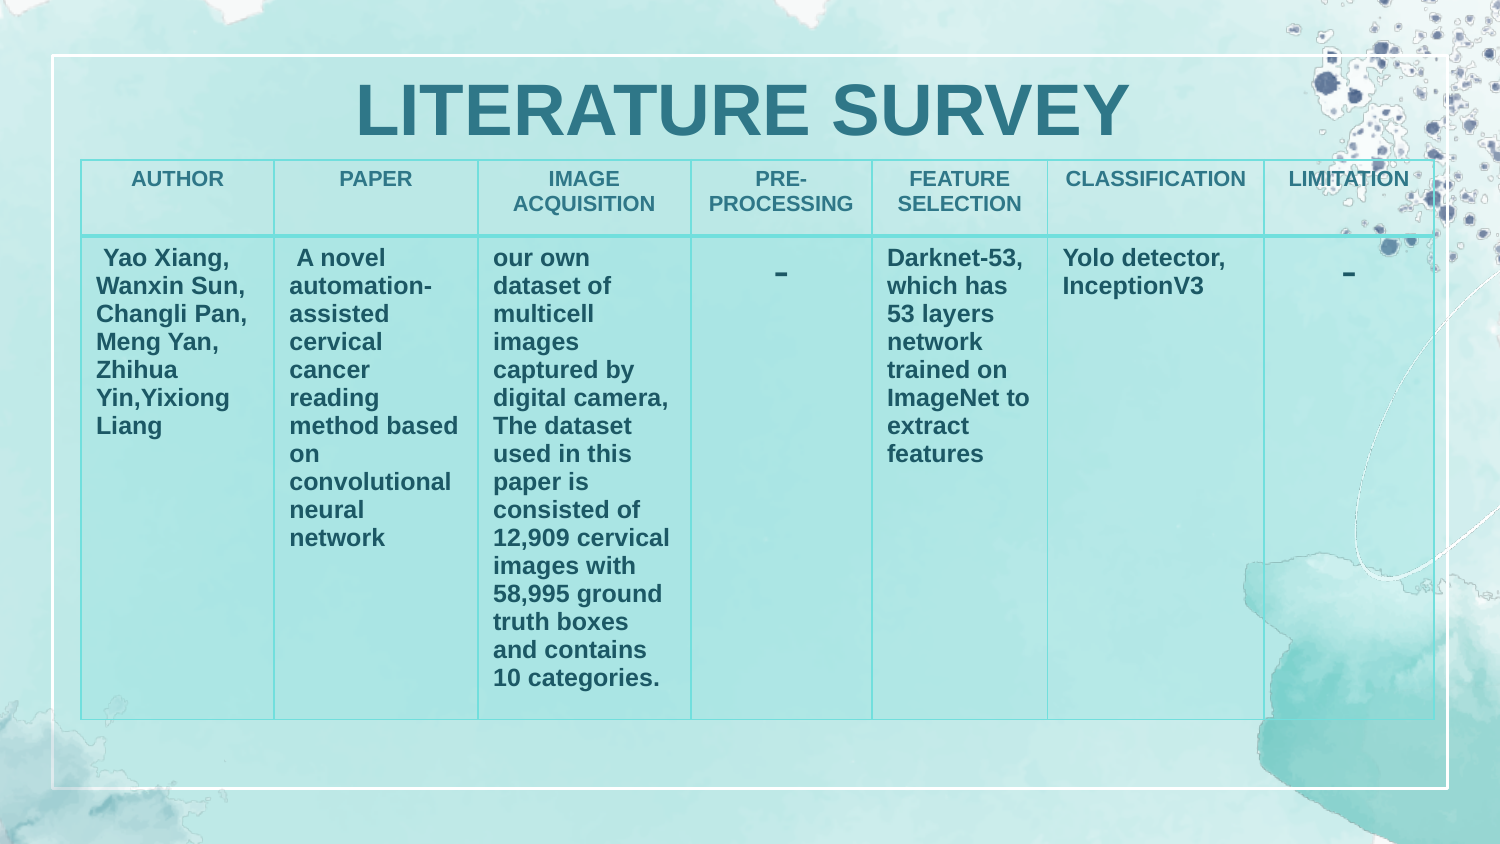

LITERATURE SURVEY

| AUTHOR | PAPER | IMAGE ACQUISITION | PRE-PROCESSING | FEATURE SELECTION | CLASSIFICATION | LIMITATION |
| --- | --- | --- | --- | --- | --- | --- |
| Yao Xiang, Wanxin Sun, Changli Pan, Meng Yan, Zhihua Yin,Yixiong Liang | A novel automation-assisted cervical cancer reading method based on convolutional neural network | our own dataset of multicell images captured by digital camera, The dataset used in this paper is consisted of 12,909 cervical images with 58,995 ground truth boxes and contains 10 categories. | - | Darknet-53, which has 53 layers network trained on ImageNet to extract features | Yolo detector, InceptionV3 | - |